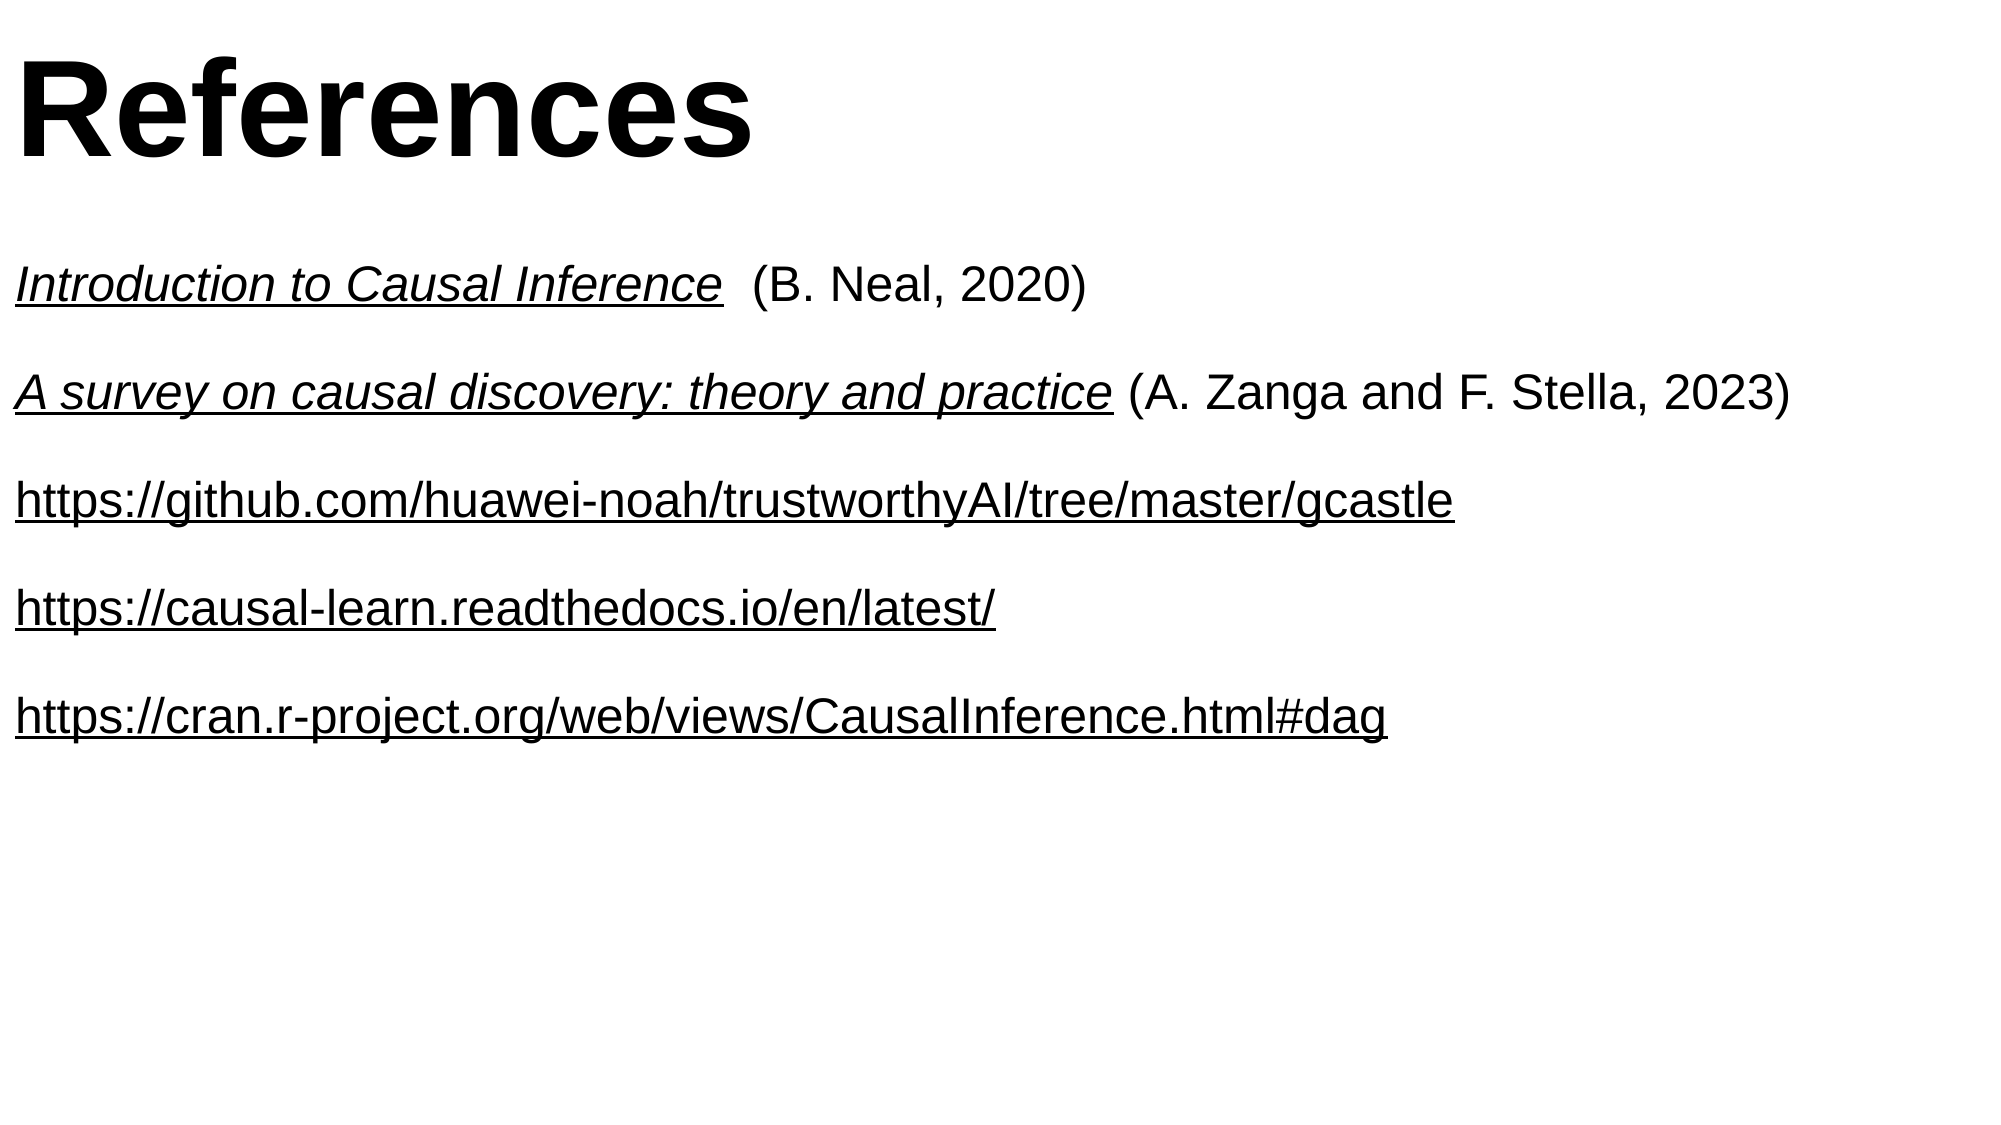

# References
Introduction to Causal Inference  (B. Neal, 2020)
A survey on causal discovery: theory and practice (A. Zanga and F. Stella, 2023)
https://github.com/huawei-noah/trustworthyAI/tree/master/gcastle
https://causal-learn.readthedocs.io/en/latest/
https://cran.r-project.org/web/views/CausalInference.html#dag